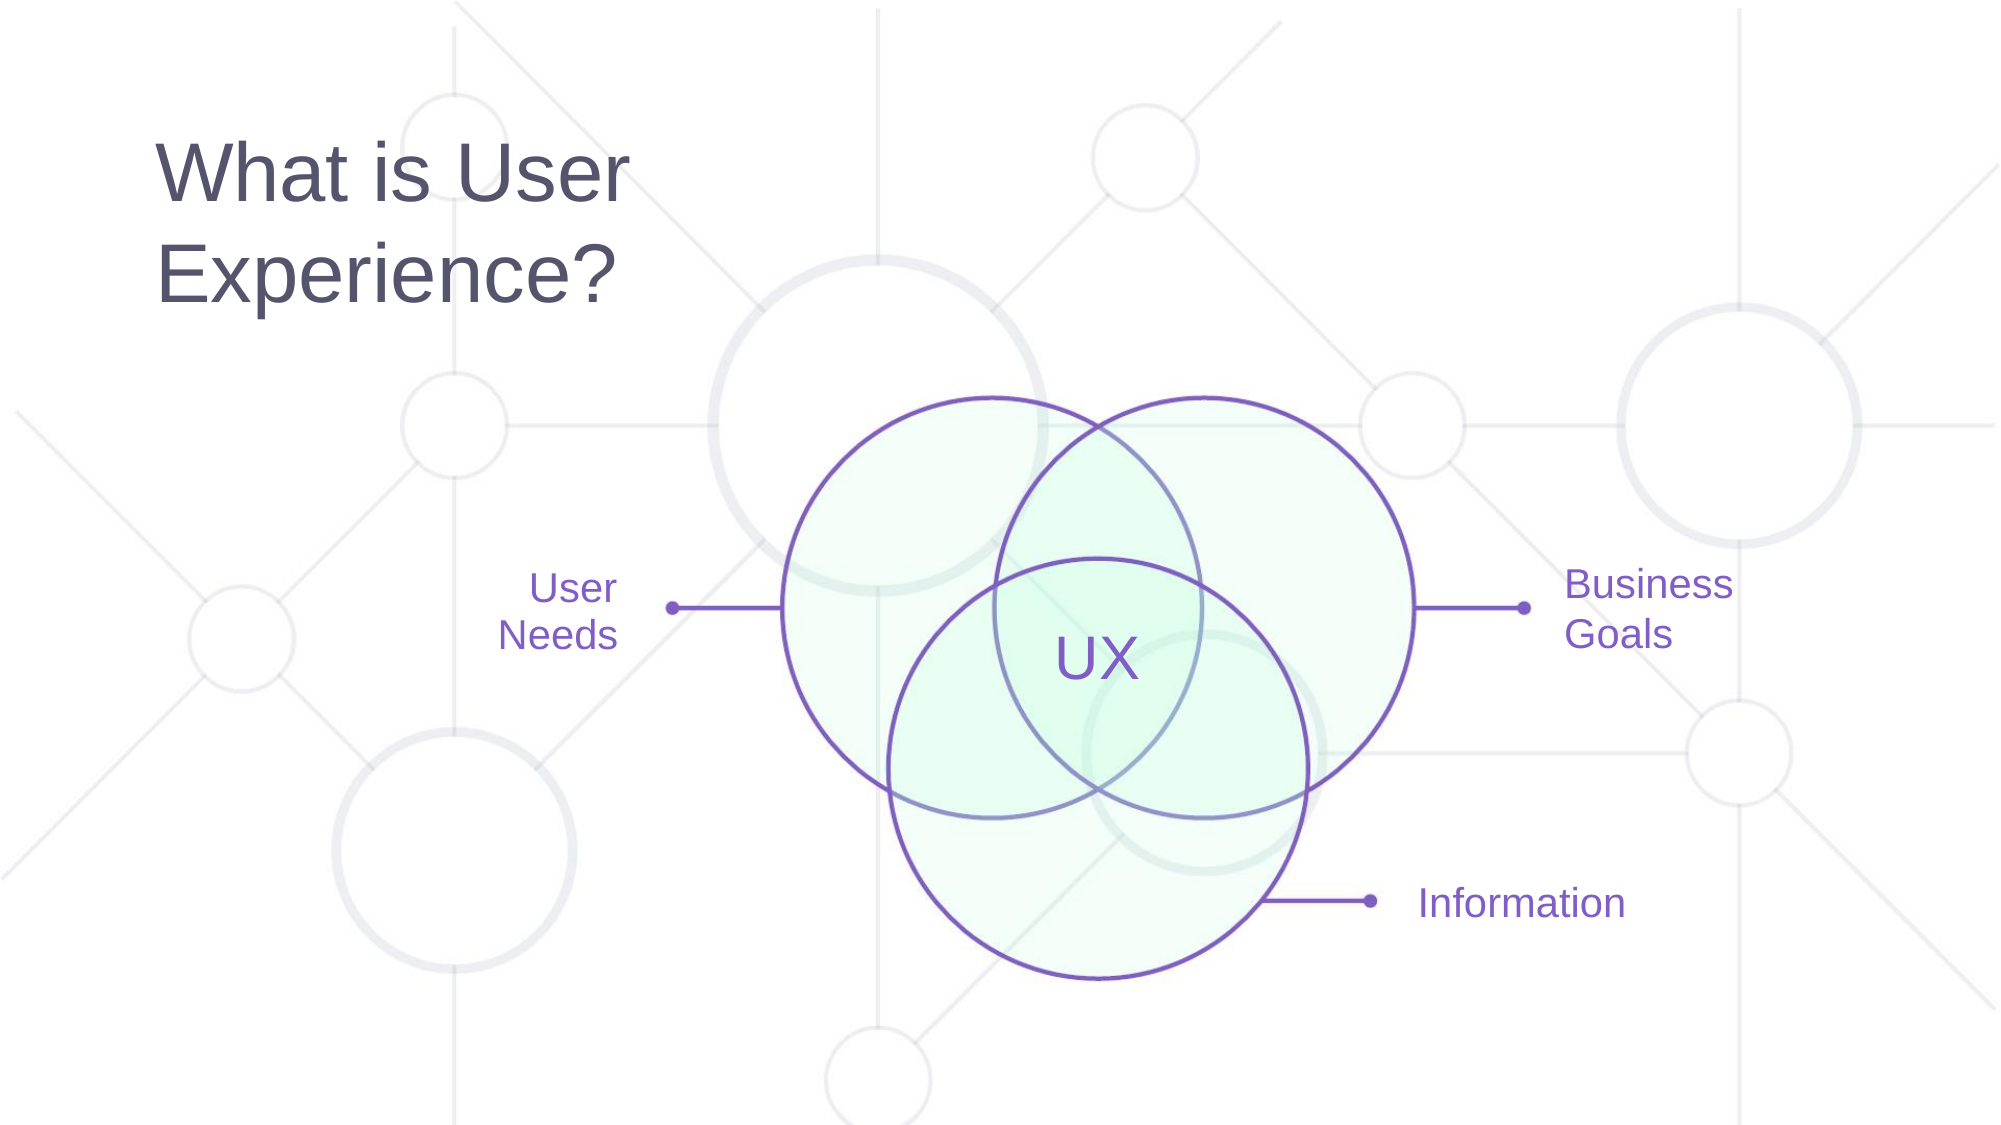

What is User Experience?
Business
Goals
User
Needs
UX
Information